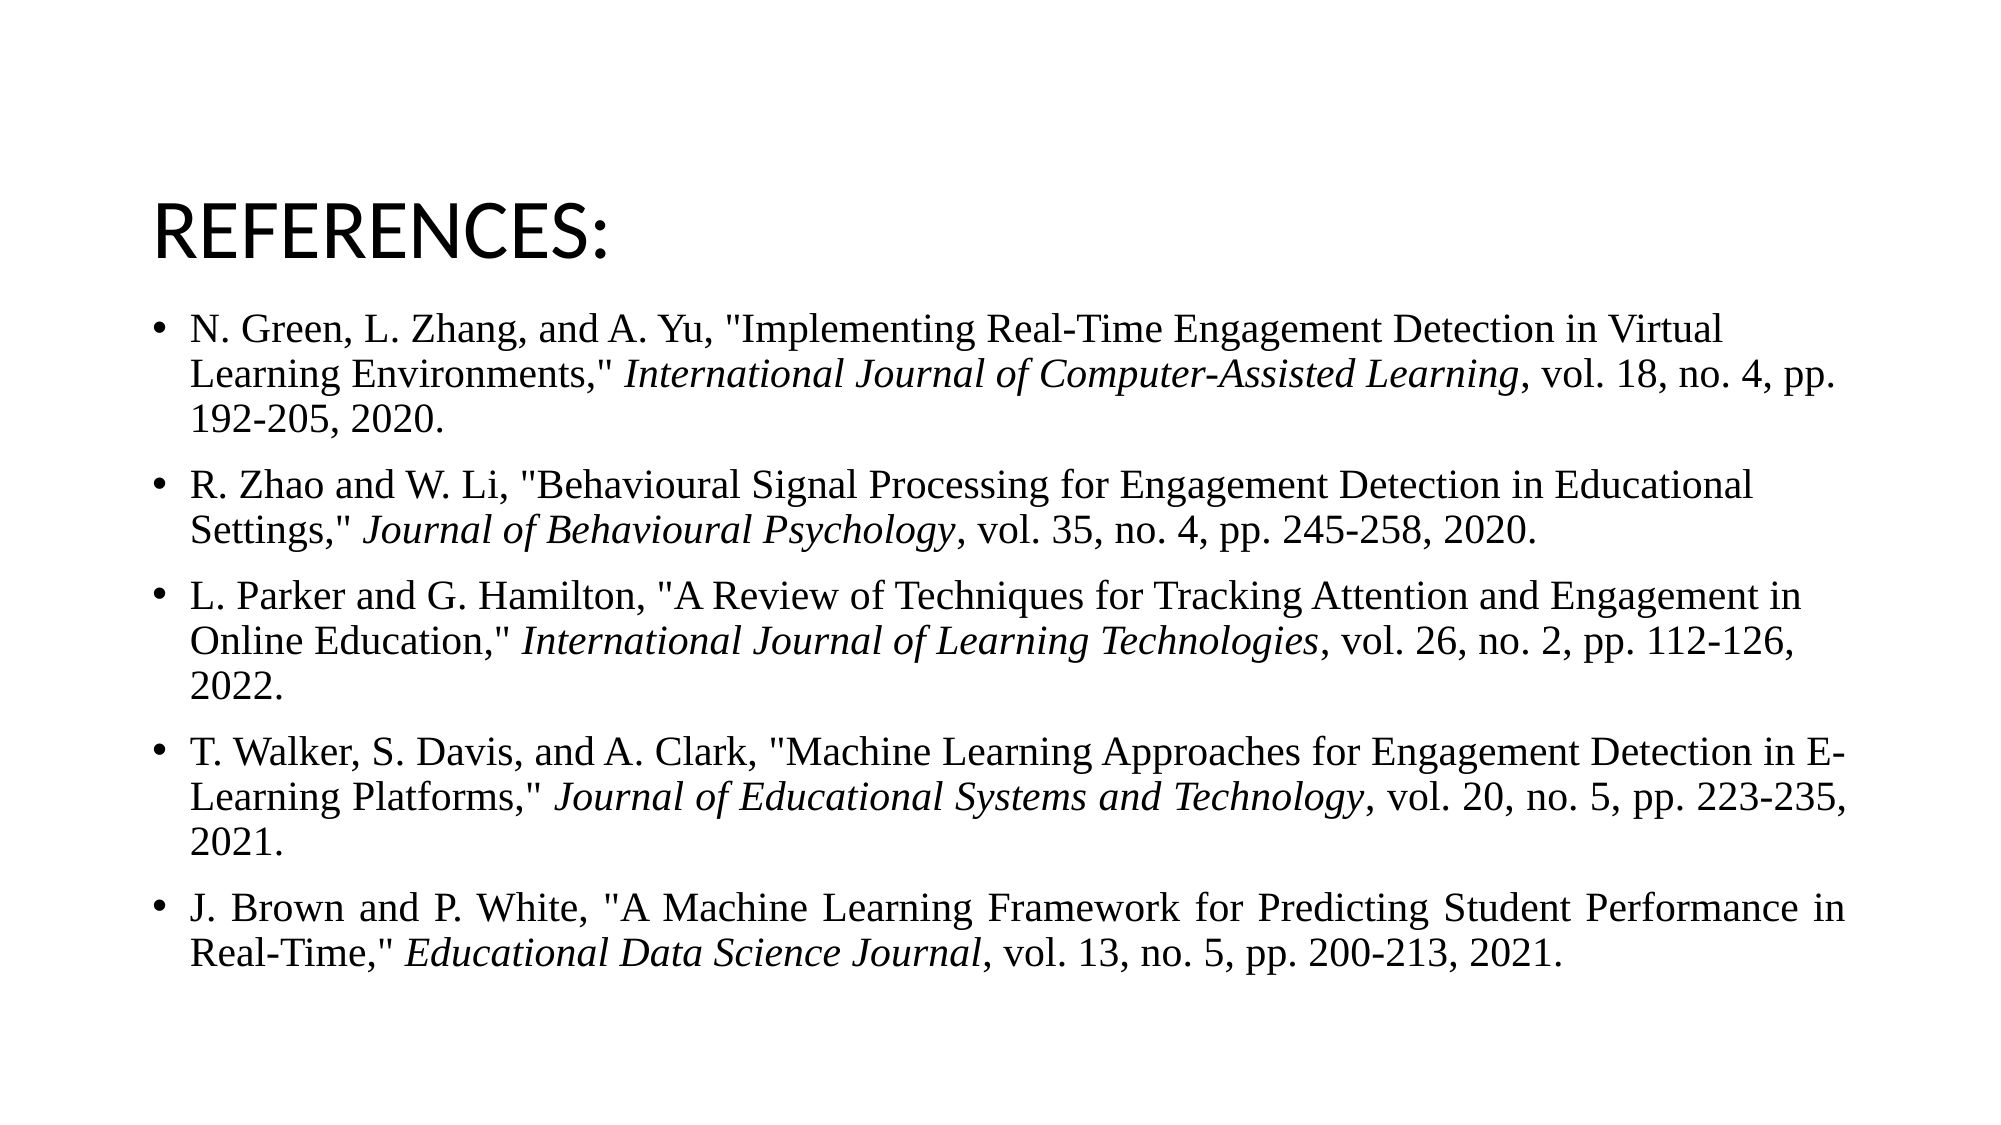

# REFERENCES:
N. Green, L. Zhang, and A. Yu, "Implementing Real-Time Engagement Detection in Virtual Learning Environments," International Journal of Computer-Assisted Learning, vol. 18, no. 4, pp. 192-205, 2020.
R. Zhao and W. Li, "Behavioural Signal Processing for Engagement Detection in Educational Settings," Journal of Behavioural Psychology, vol. 35, no. 4, pp. 245-258, 2020.
L. Parker and G. Hamilton, "A Review of Techniques for Tracking Attention and Engagement in Online Education," International Journal of Learning Technologies, vol. 26, no. 2, pp. 112-126, 2022.
T. Walker, S. Davis, and A. Clark, "Machine Learning Approaches for Engagement Detection in E-Learning Platforms," Journal of Educational Systems and Technology, vol. 20, no. 5, pp. 223-235, 2021.
J. Brown and P. White, "A Machine Learning Framework for Predicting Student Performance in Real-Time," Educational Data Science Journal, vol. 13, no. 5, pp. 200-213, 2021.